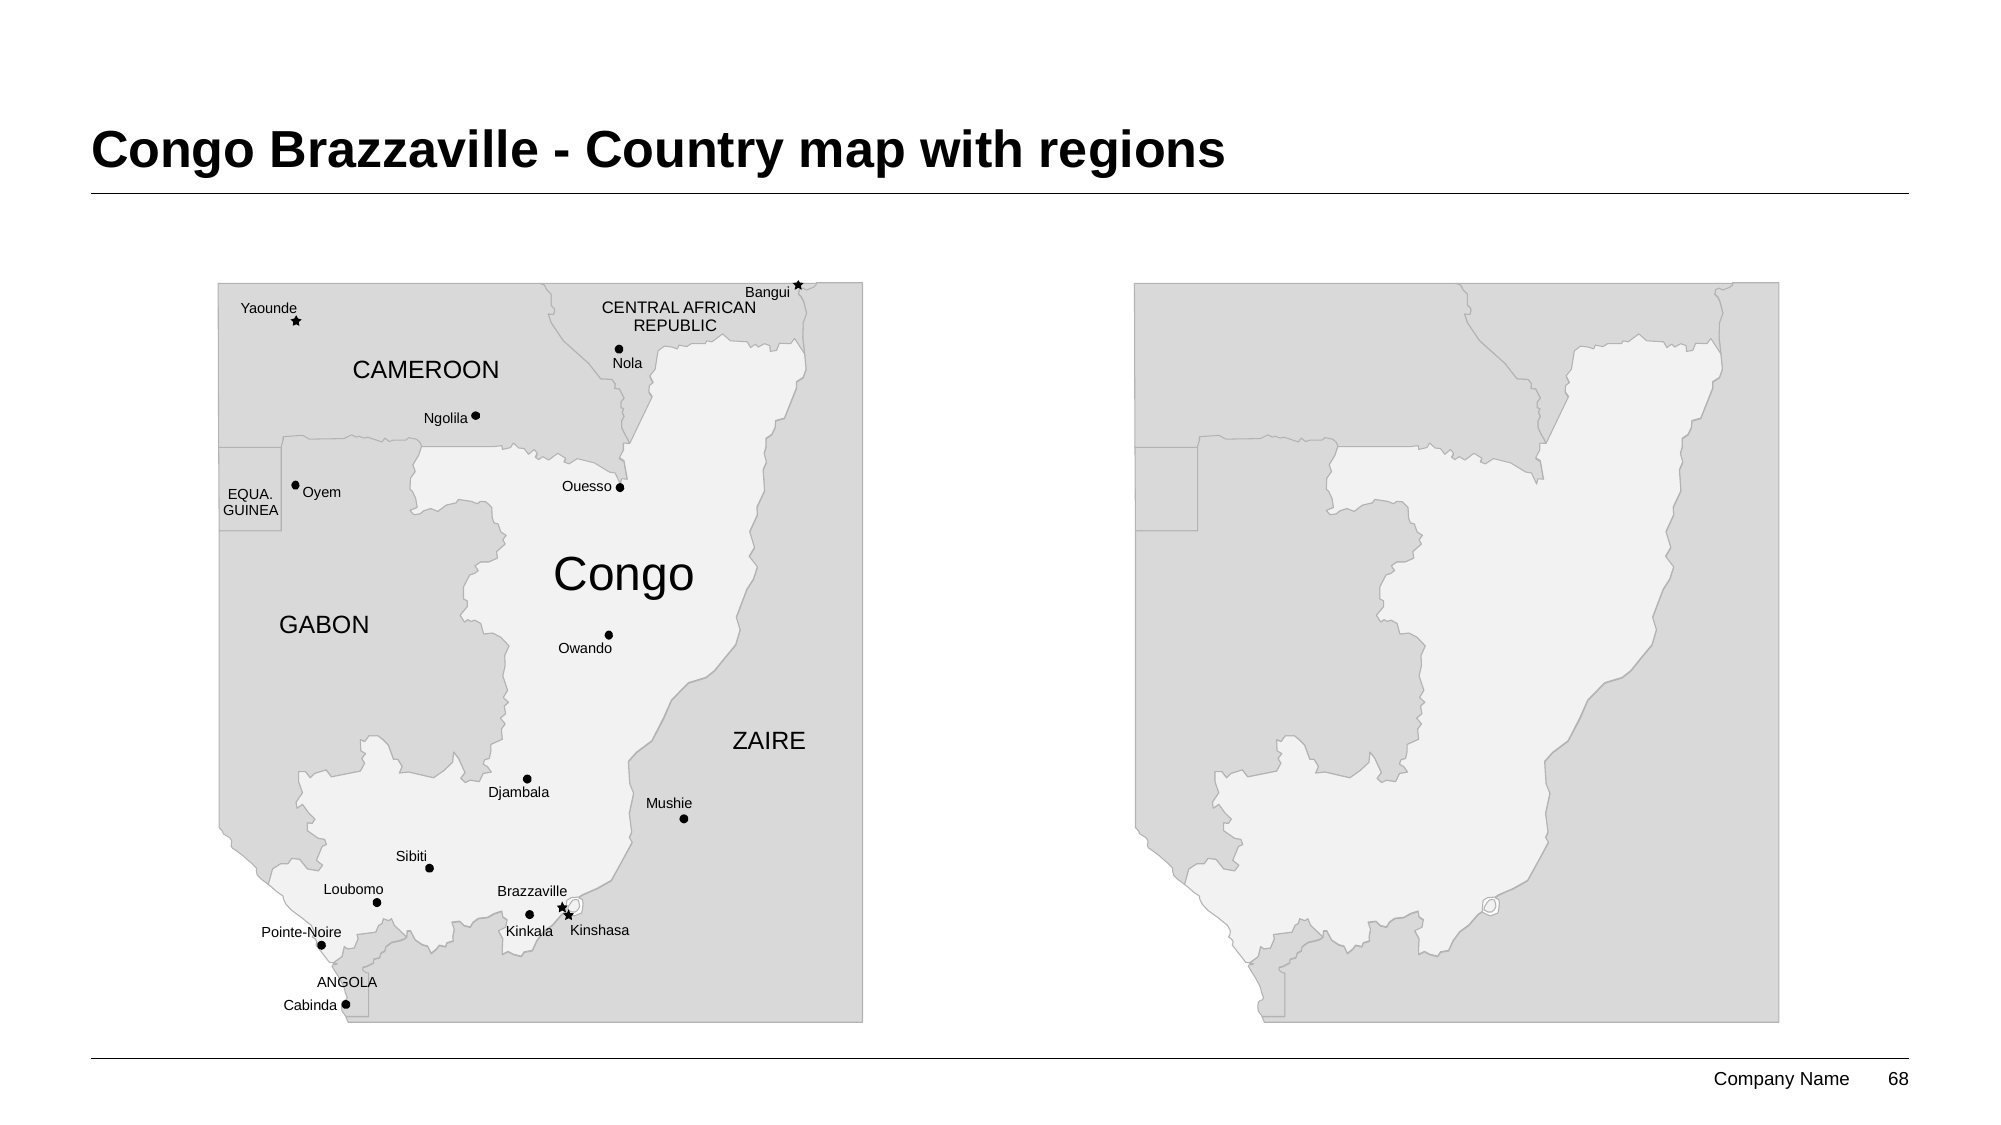

# Congo Brazzaville - Country map with regions

Bangui
CENTRAL AFRICAN
Yaounde
REPUBLIC

CAMEROON
Nola
Ngolila

Ouesso

Oyem
EQUA.
GUINEA
Congo
GABON

Owando
ZAIRE

Djambala
Mushie

Sibiti

Loubomo
Brazzaville

Kinshasa
Kinkala
Pointe-Noire

ANGOLA
Cabinda